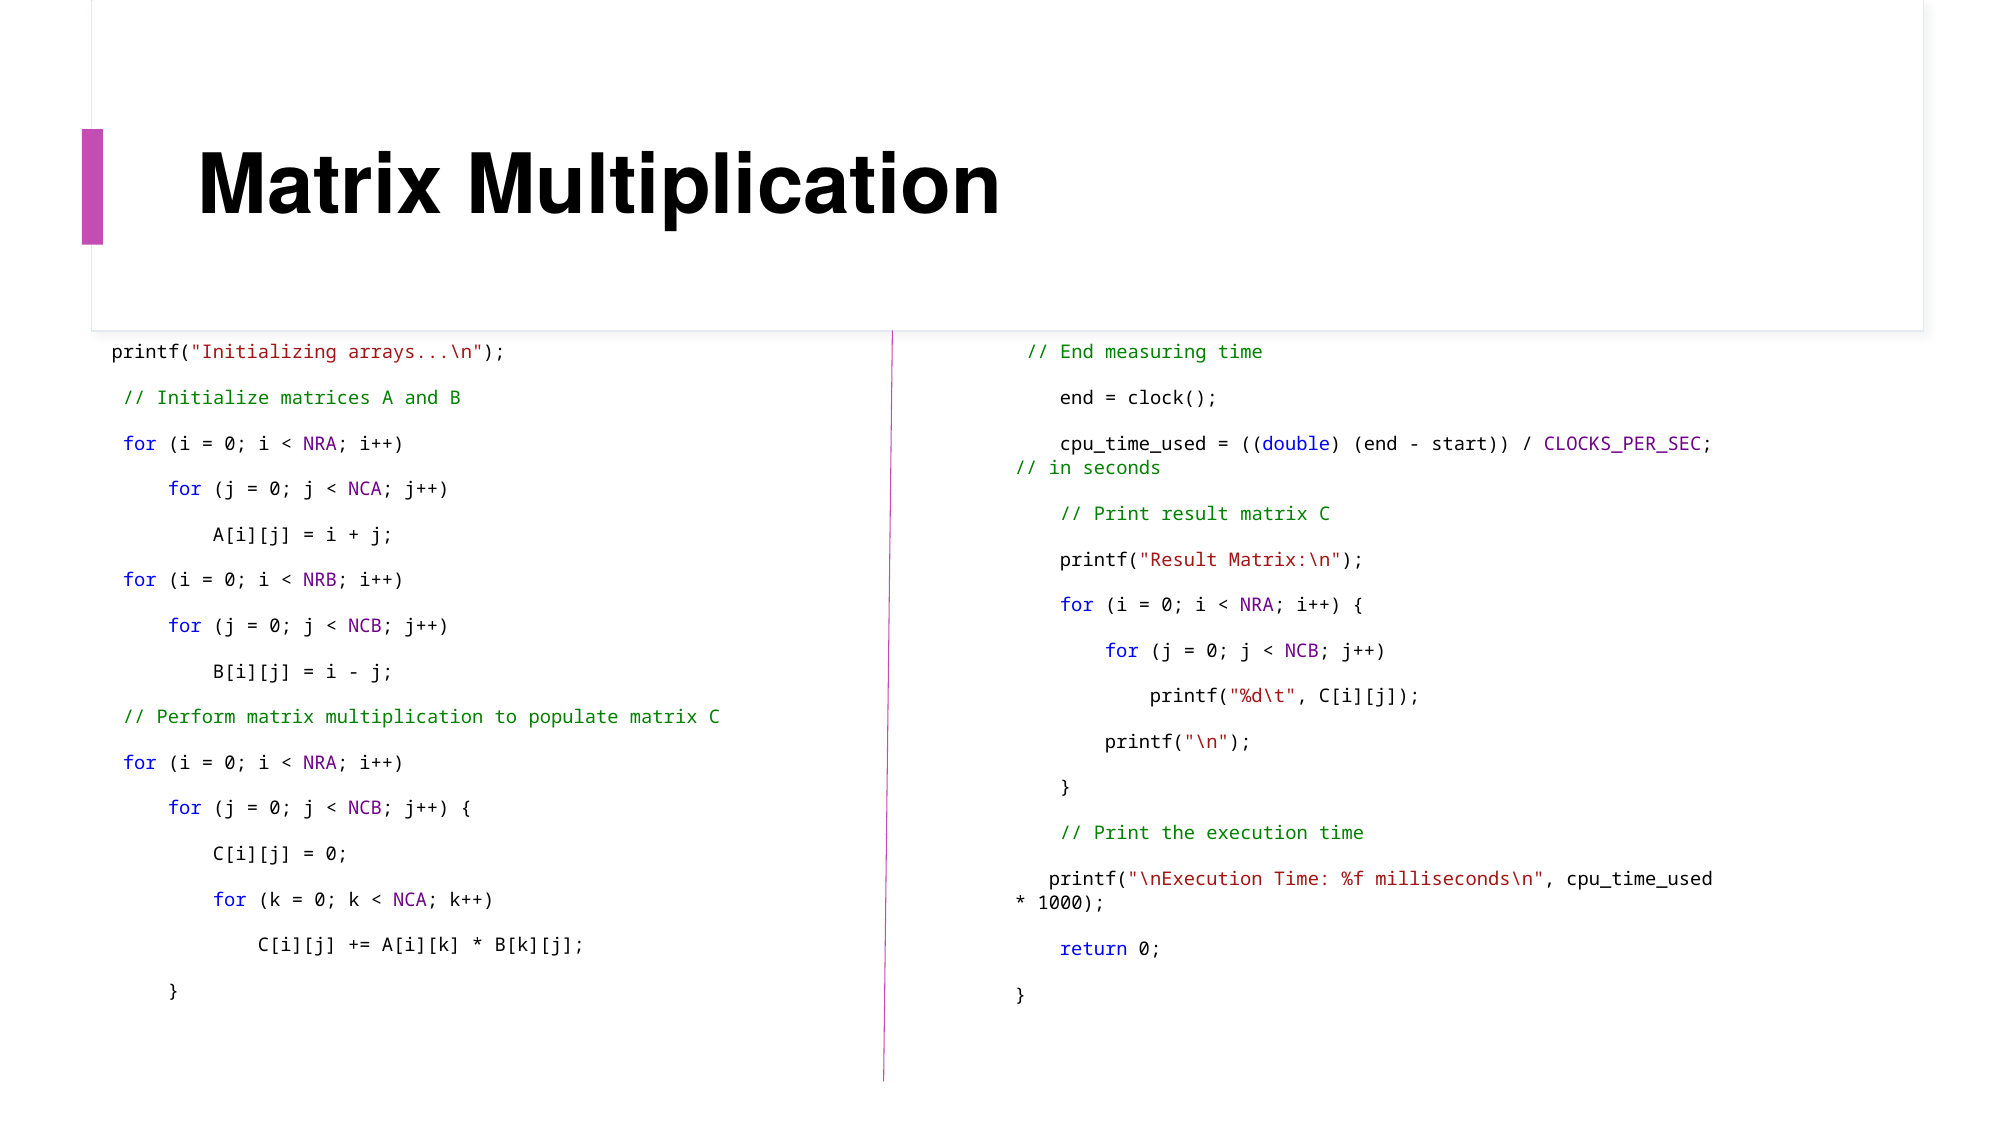

# Matrix Multiplication
printf("Initializing arrays...\n");
 // Initialize matrices A and B
 for (i = 0; i < NRA; i++)
     for (j = 0; j < NCA; j++)
         A[i][j] = i + j;
 for (i = 0; i < NRB; i++)
     for (j = 0; j < NCB; j++)
         B[i][j] = i - j;
 // Perform matrix multiplication to populate matrix C
 for (i = 0; i < NRA; i++)
     for (j = 0; j < NCB; j++) {
         C[i][j] = 0;
         for (k = 0; k < NCA; k++)
             C[i][j] += A[i][k] * B[k][j];
     }
 // End measuring time
    end = clock();
    cpu_time_used = ((double) (end - start)) / CLOCKS_PER_SEC; // in seconds
    // Print result matrix C
    printf("Result Matrix:\n");
    for (i = 0; i < NRA; i++) {
        for (j = 0; j < NCB; j++)
            printf("%d\t", C[i][j]);
        printf("\n");
    }
    // Print the execution time
   printf("\nExecution Time: %f milliseconds\n", cpu_time_used * 1000);
    return 0;
}